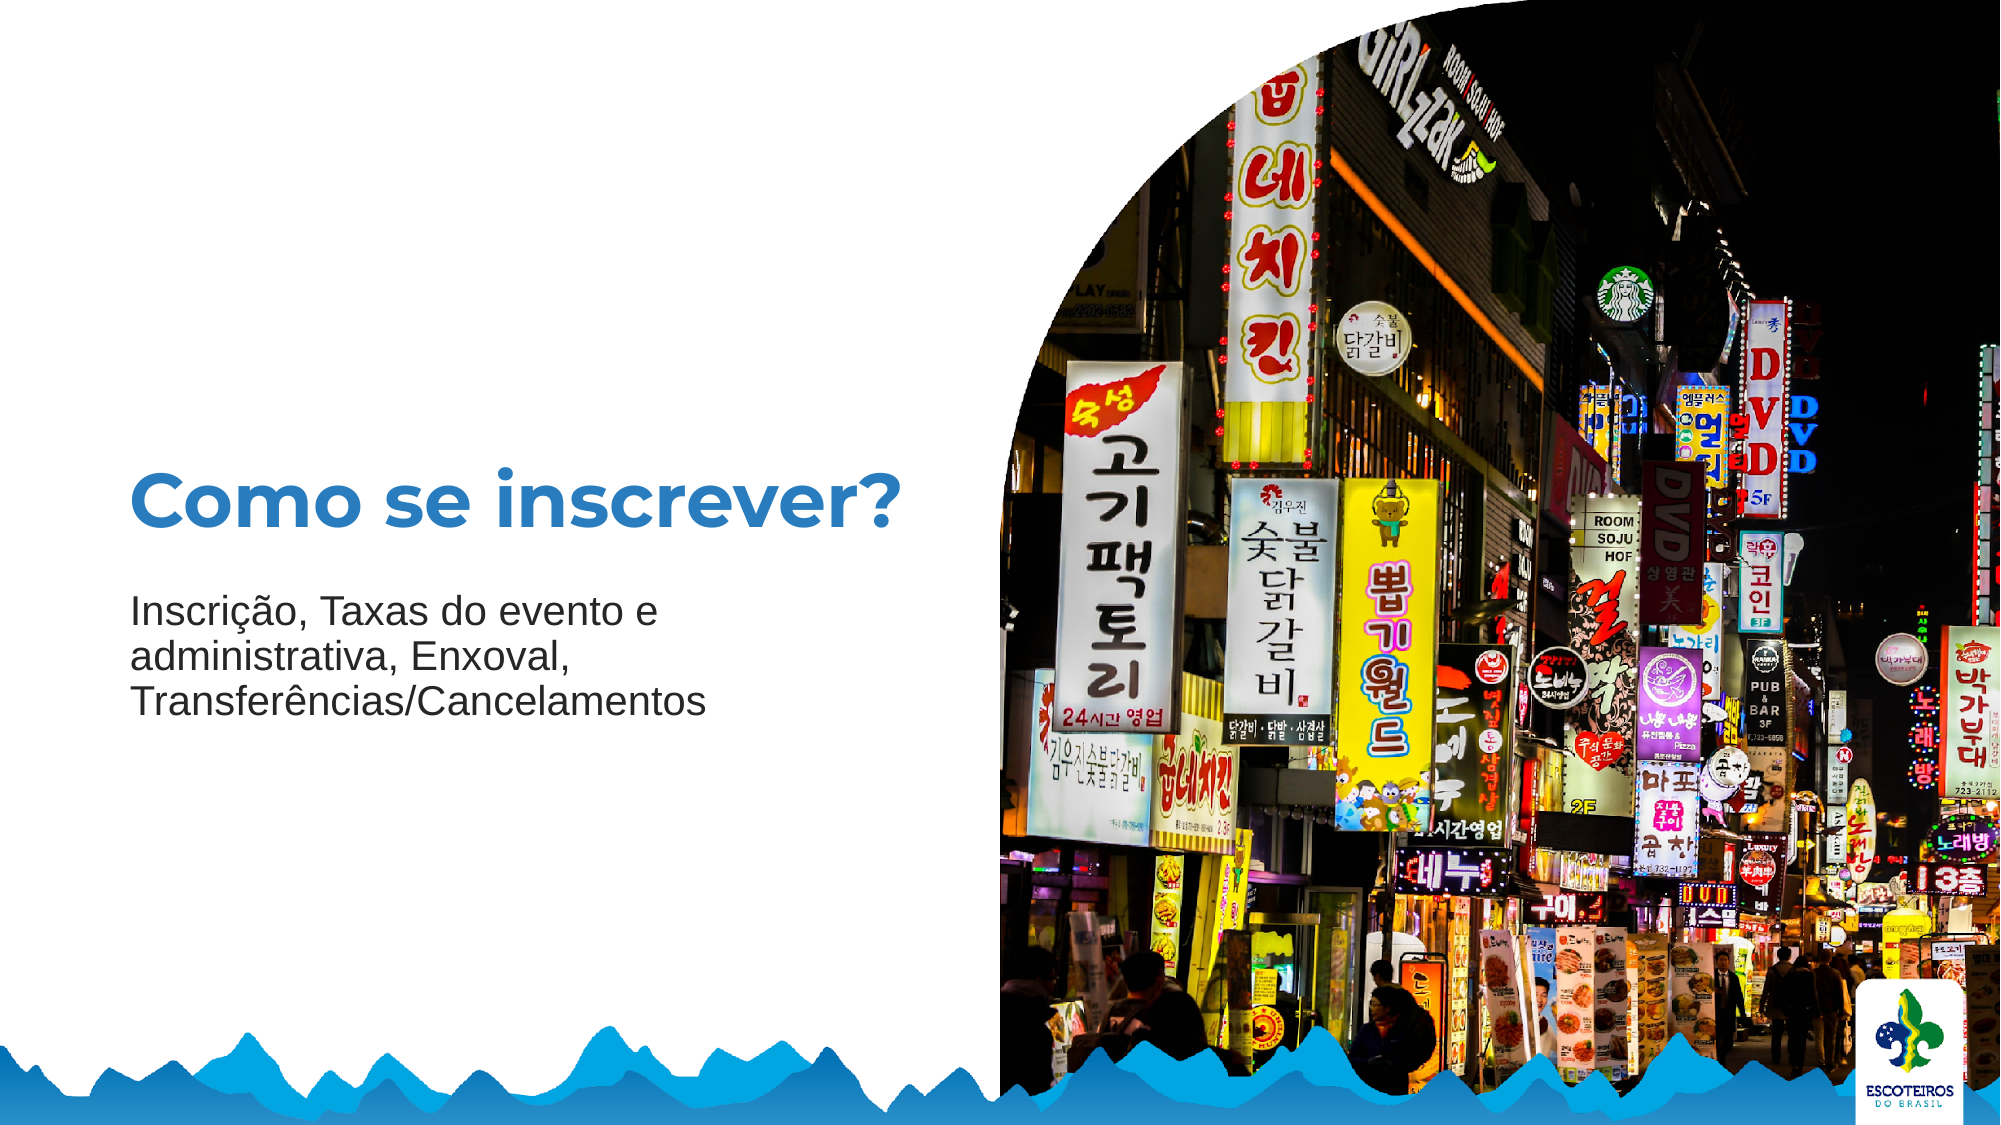

Como se inscrever?
Inscrição, Taxas do evento e administrativa, Enxoval, Transferências/Cancelamentos